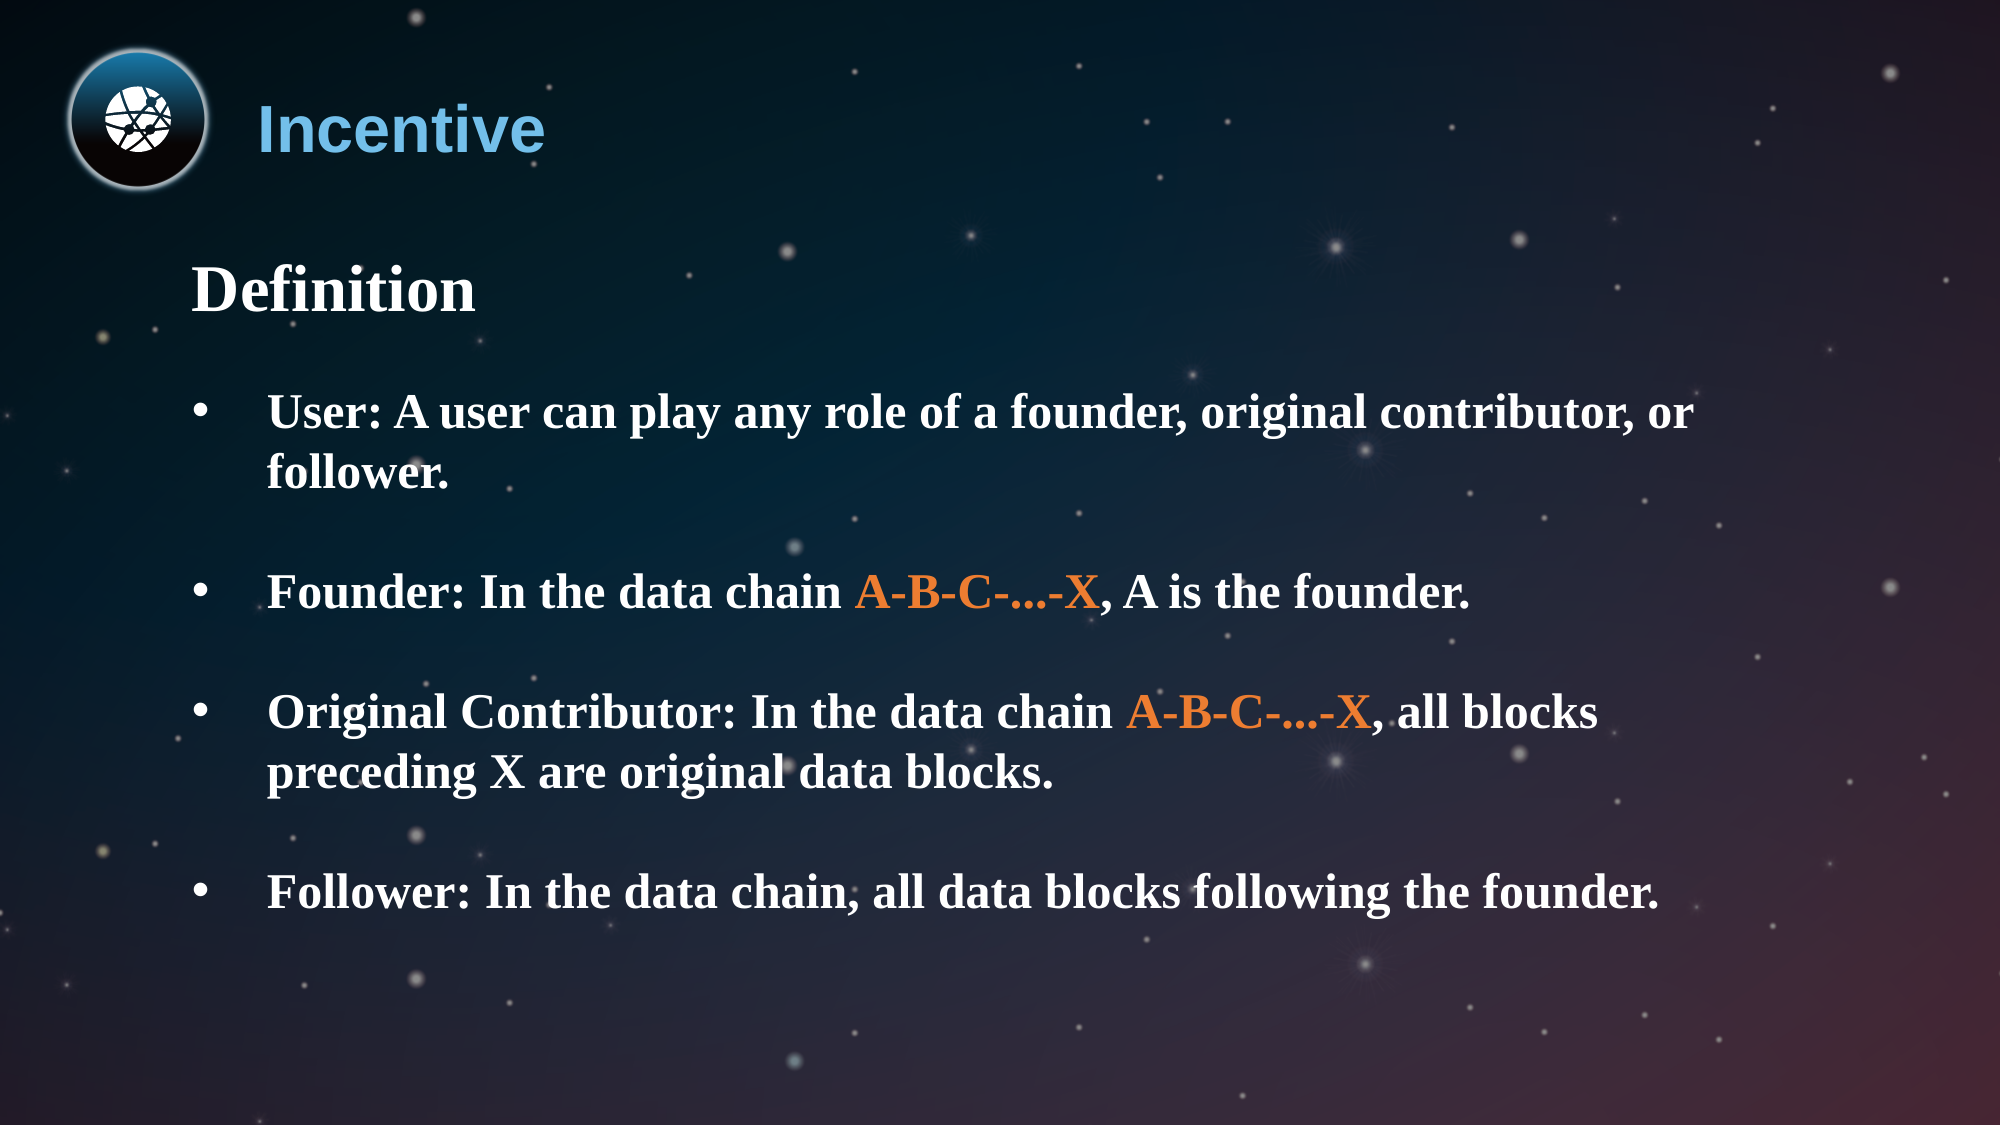

Incentive
Definition
User: A user can play any role of a founder, original contributor, or follower.

Founder: In the data chain A-B-C-...-X, A is the founder.

Original Contributor: In the data chain A-B-C-...-X, all blocks preceding X are original data blocks.

Follower: In the data chain, all data blocks following the founder.